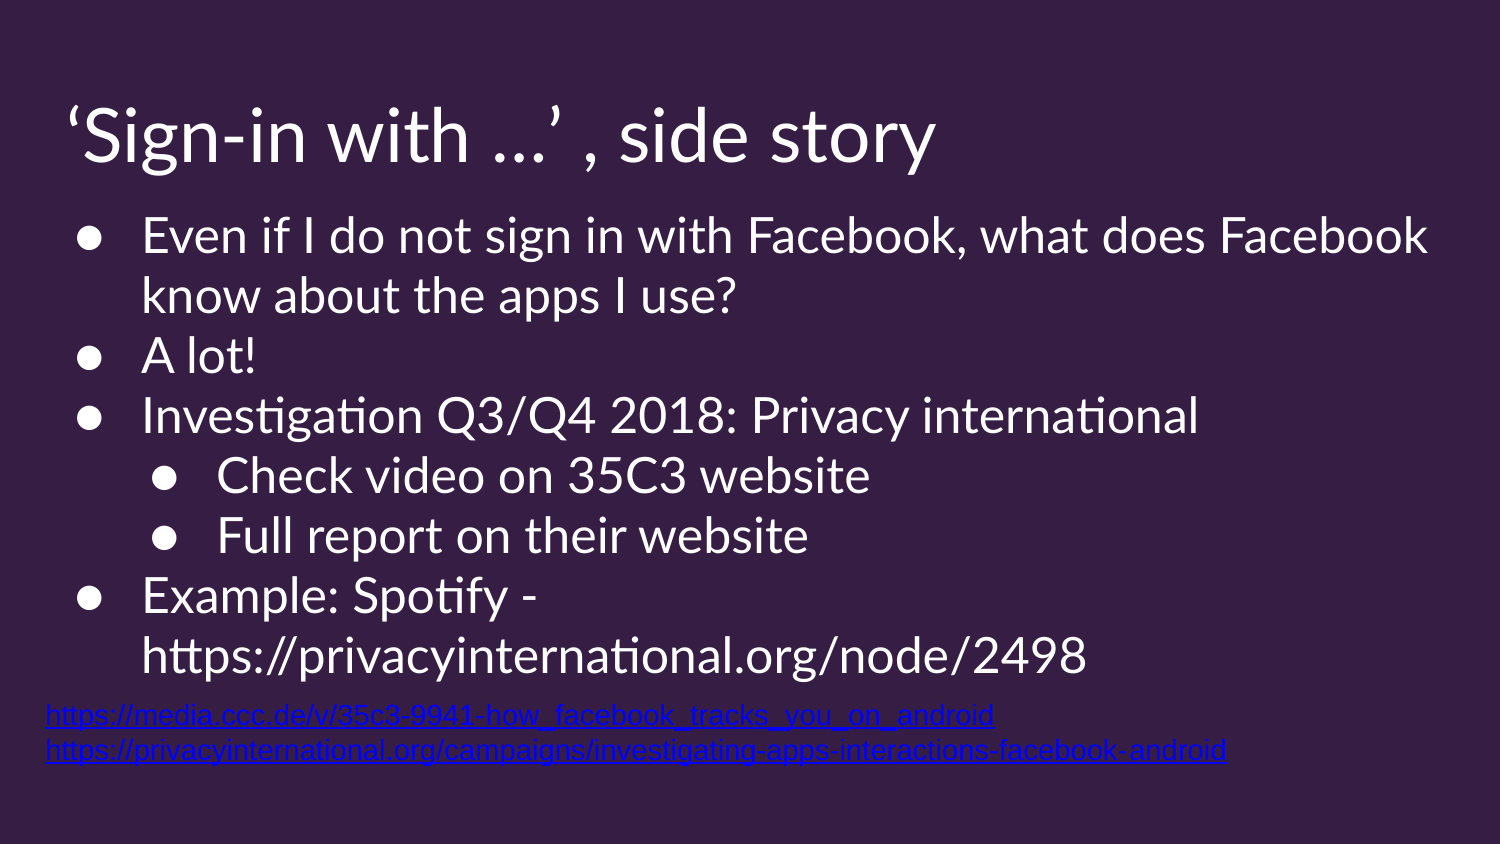

# ‘Sign-in with …’ , side story
Even if I do not sign in with Facebook, what does Facebook know about the apps I use?
A lot!
Investigation Q3/Q4 2018: Privacy international
Check video on 35C3 website
Full report on their website
Example: Spotify - https://privacyinternational.org/node/2498
https://media.ccc.de/v/35c3-9941-how_facebook_tracks_you_on_android
https://privacyinternational.org/campaigns/investigating-apps-interactions-facebook-android